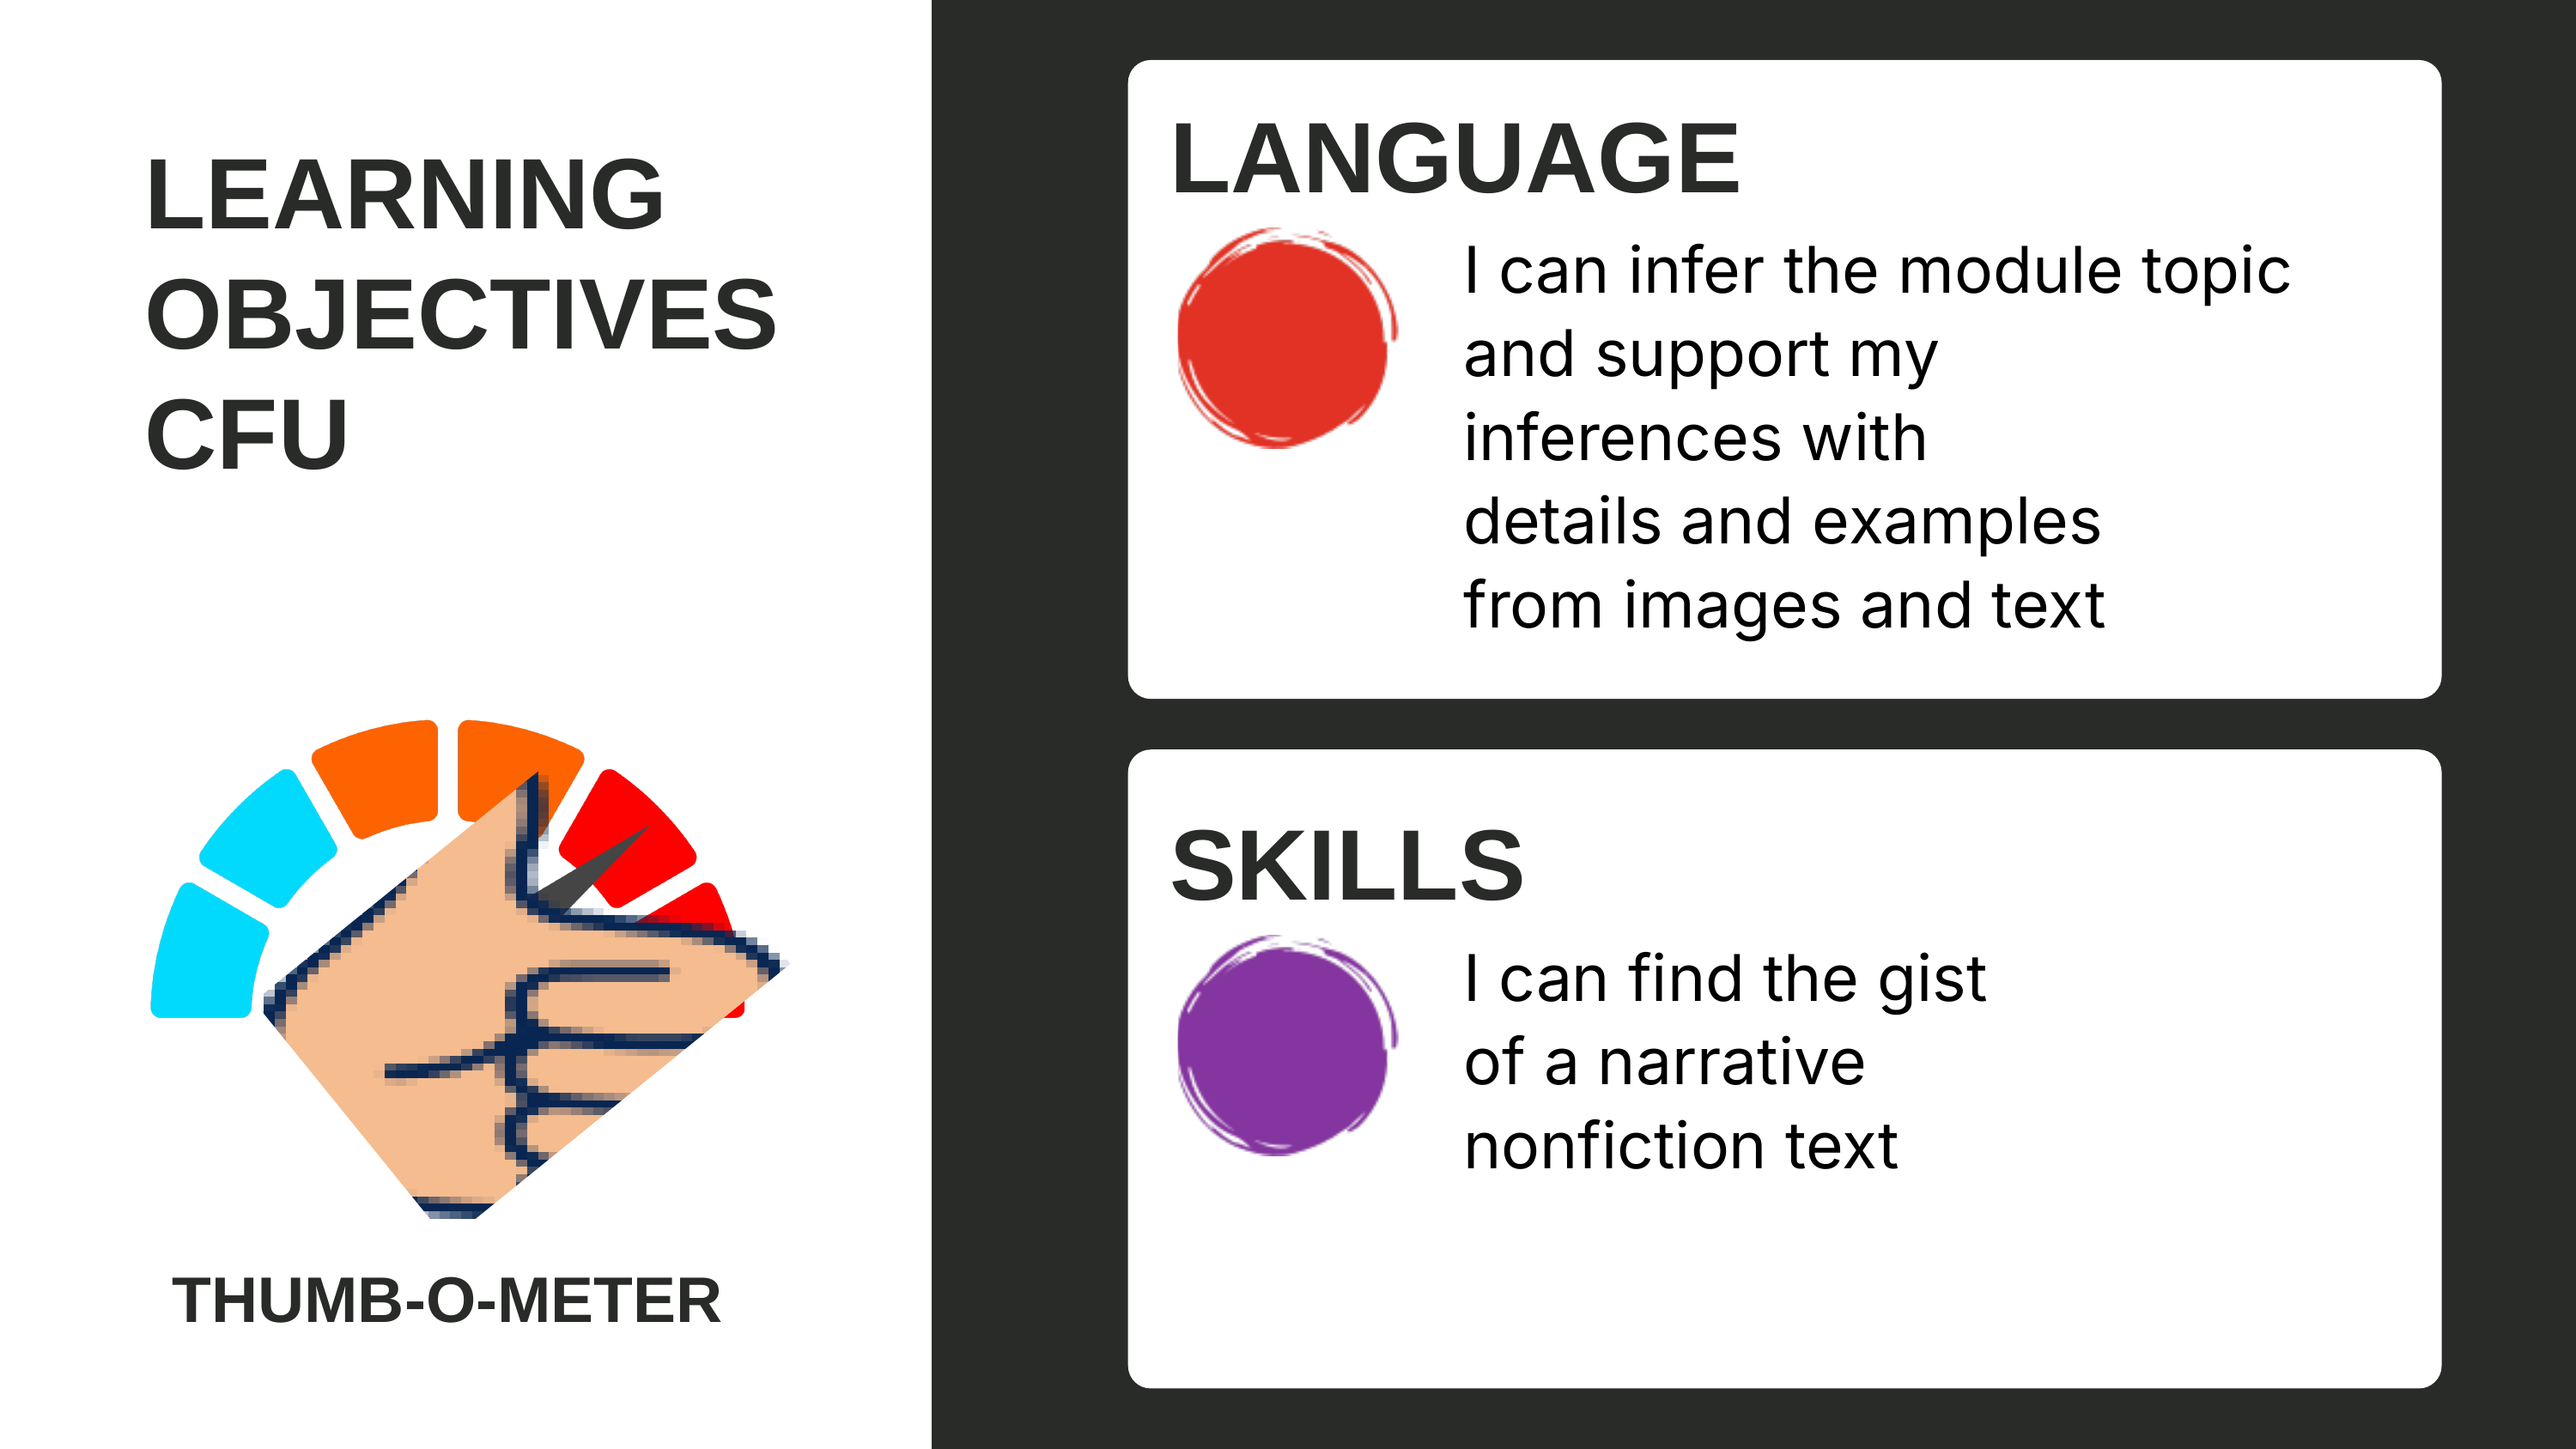

LANGUAGE
LEARNING
OBJECTIVES
CFU
I can infer the module topic and support my
inferences with
details and examples
from images and text

SKILLS
I can find the gist
of a narrative
nonfiction text

THUMB-O-METER